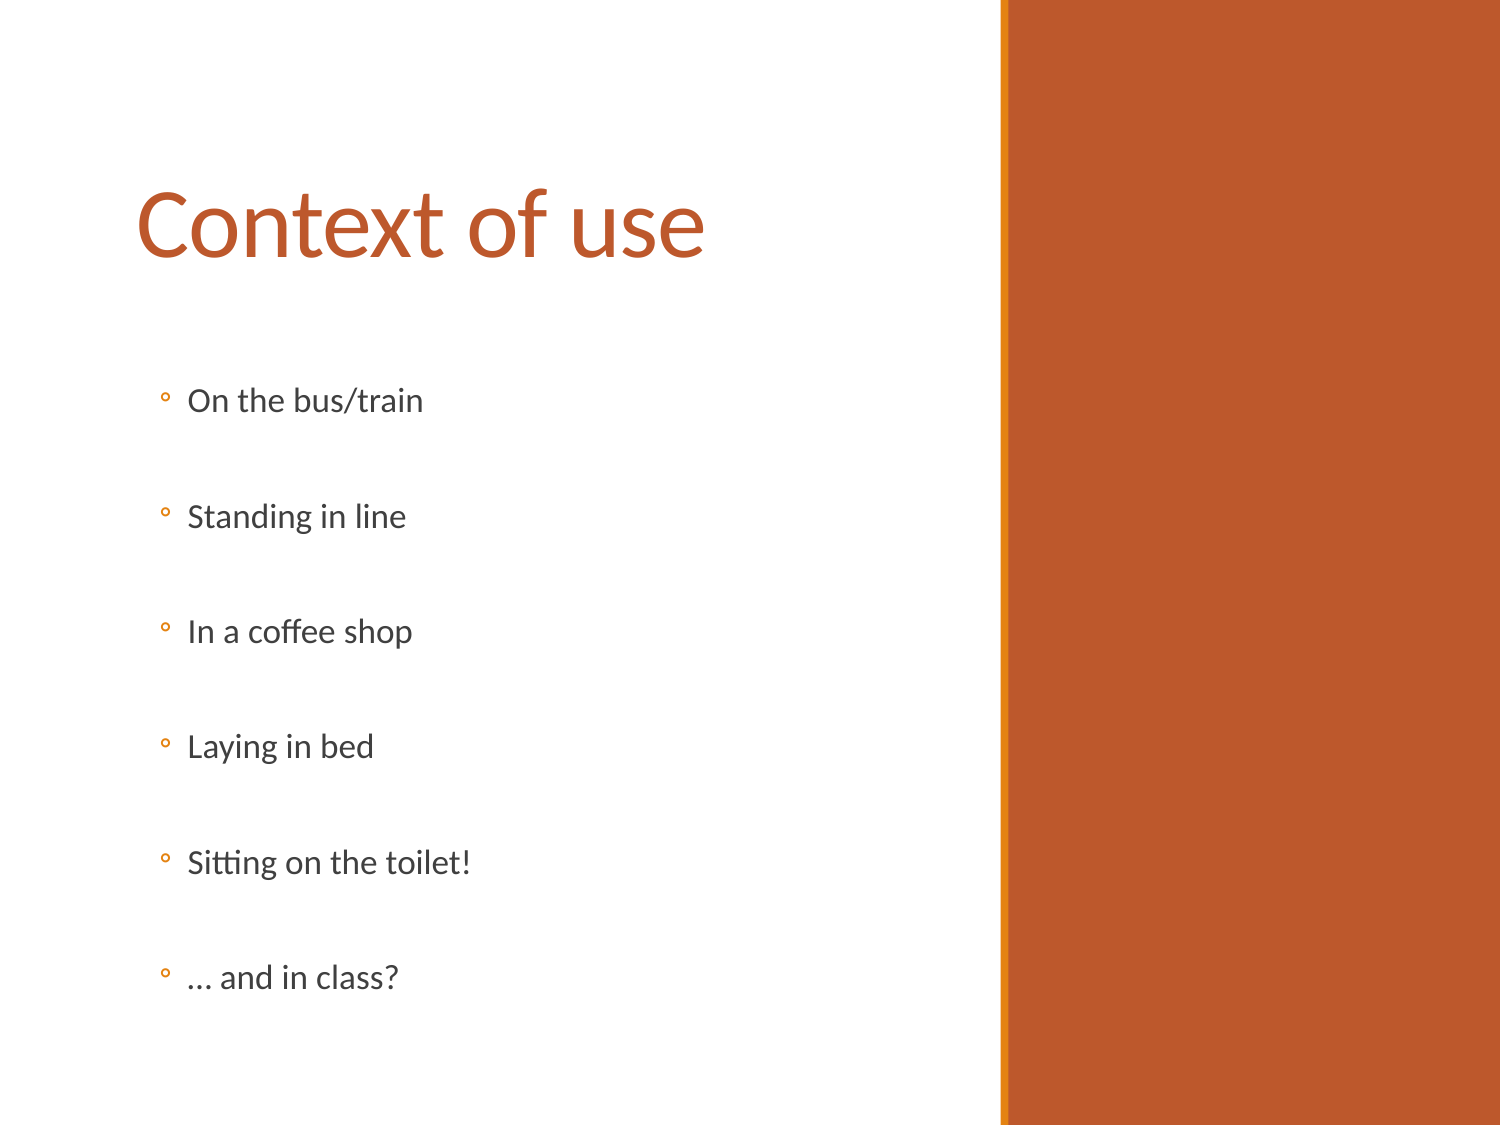

# Context of use
On the bus/train

Standing in line

In a coffee shop

Laying in bed

Sitting on the toilet!

… and in class?